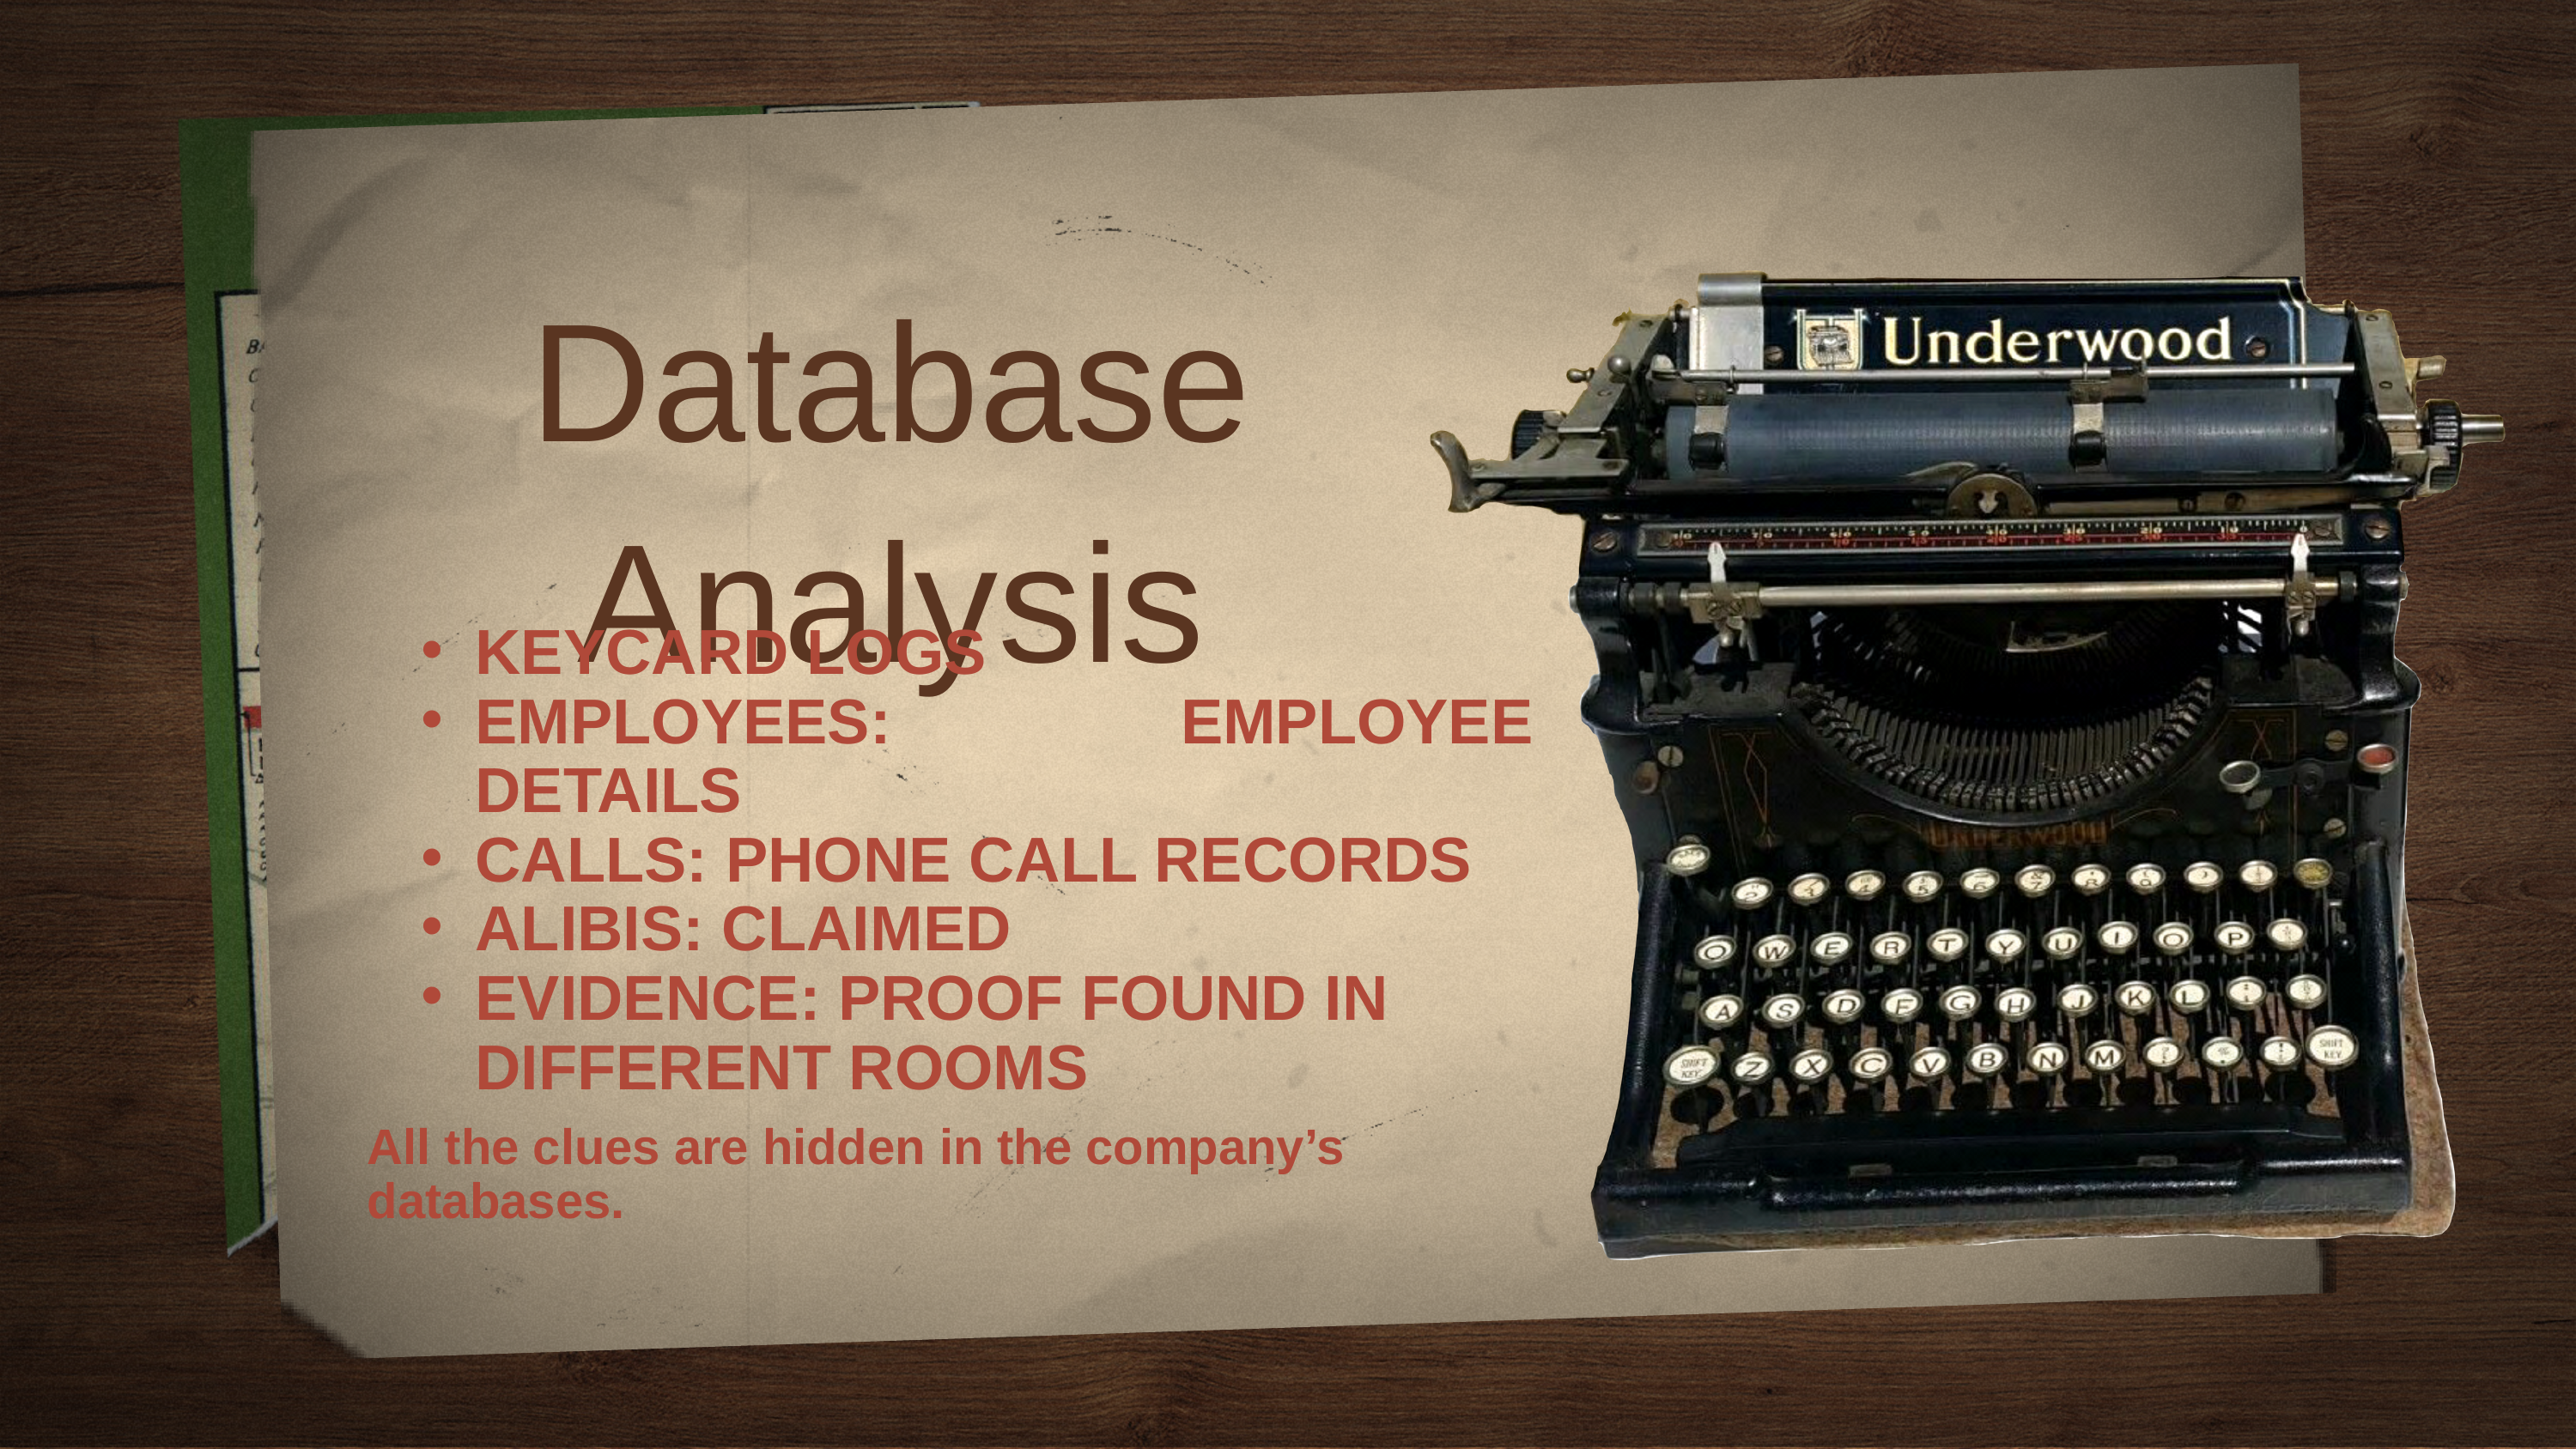

Database Analysis

KEYCARD LOGS
EMPLOYEES: EMPLOYEE DETAILS
CALLS: PHONE CALL RECORDS
ALIBIS: CLAIMED
EVIDENCE: PROOF FOUND IN DIFFERENT ROOMS
All the clues are hidden in the company’s databases.